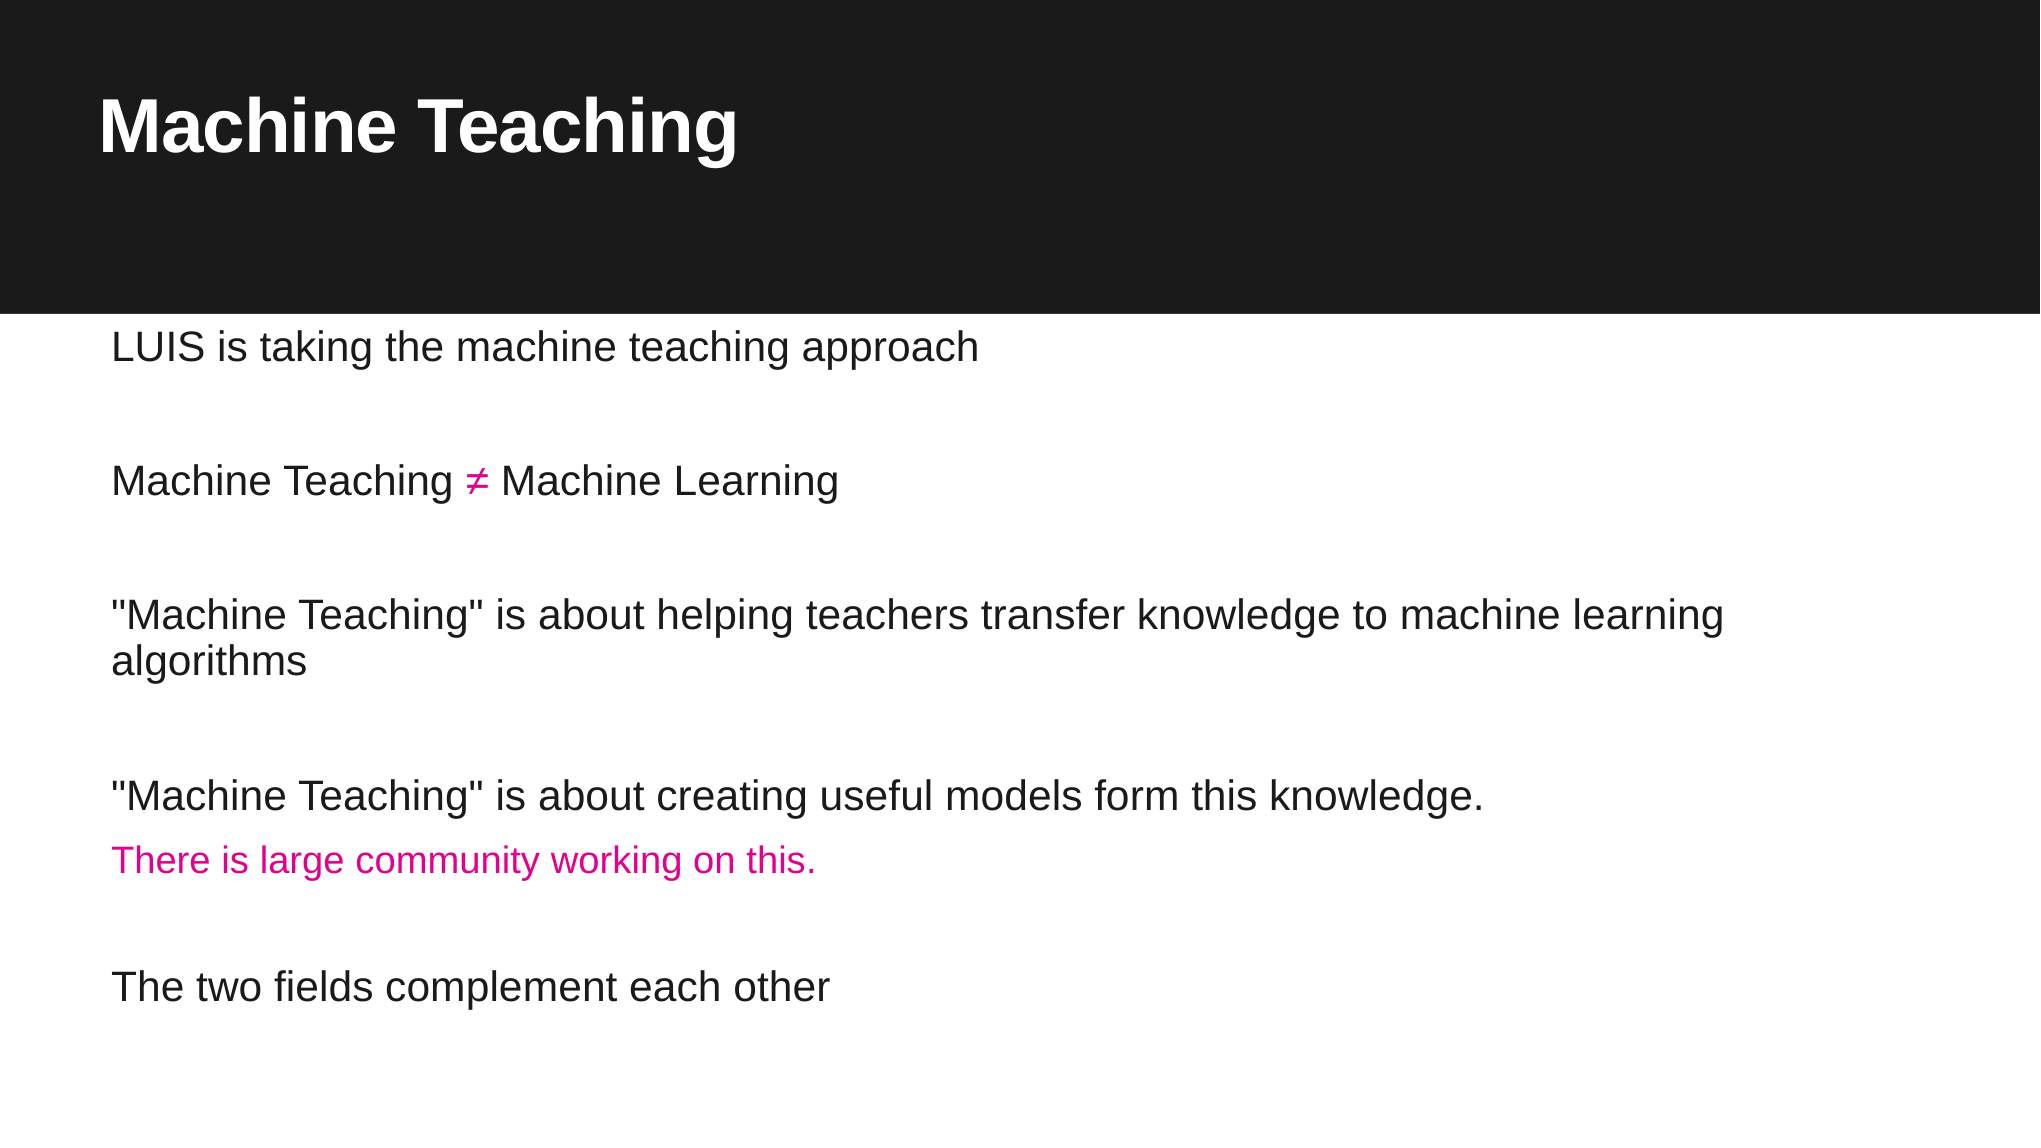

# Machine Teaching

LUIS is taking the machine teaching approach

Machine Teaching ≠ Machine Learning

"Machine Teaching" is about helping teachers transfer knowledge to machine learning algorithms

"Machine Teaching" is about creating useful models form this knowledge.
There is large community working on this.

The two fields complement each other